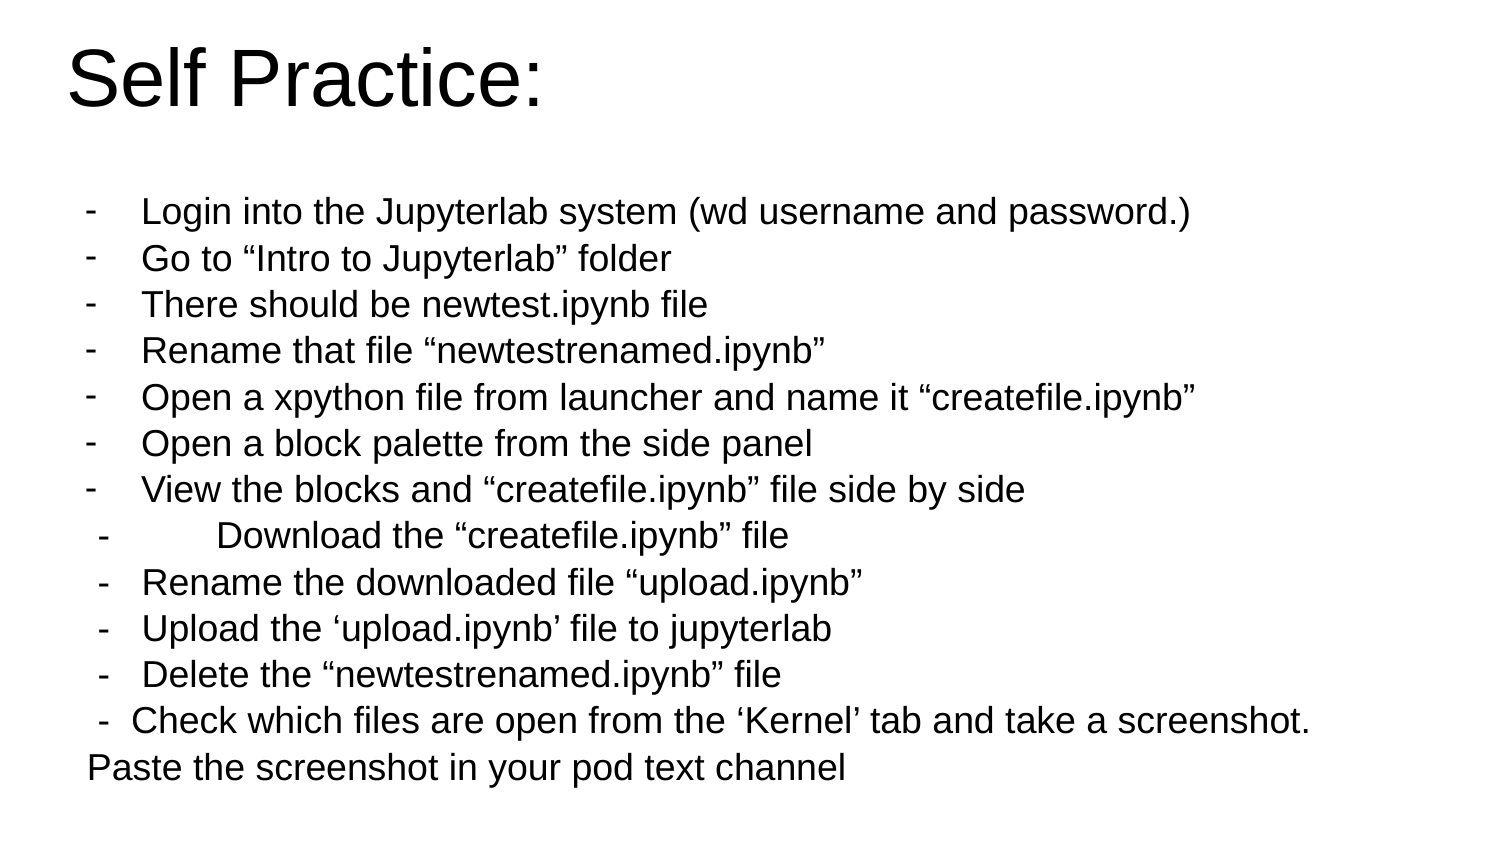

# Self Practice:
Login into the Jupyterlab system (wd username and password.)
Go to “Intro to Jupyterlab” folder
There should be newtest.ipynb file
Rename that file “newtestrenamed.ipynb”
Open a xpython file from launcher and name it “createfile.ipynb”
Open a block palette from the side panel
View the blocks and “createfile.ipynb” file side by side
   -	Download the “createfile.ipynb” file
   -   Rename the downloaded file “upload.ipynb”
   -   Upload the ‘upload.ipynb’ file to jupyterlab
   -   Delete the “newtestrenamed.ipynb” file
   -  Check which files are open from the ‘Kernel’ tab and take a screenshot.                 Paste the screenshot in your pod text channel